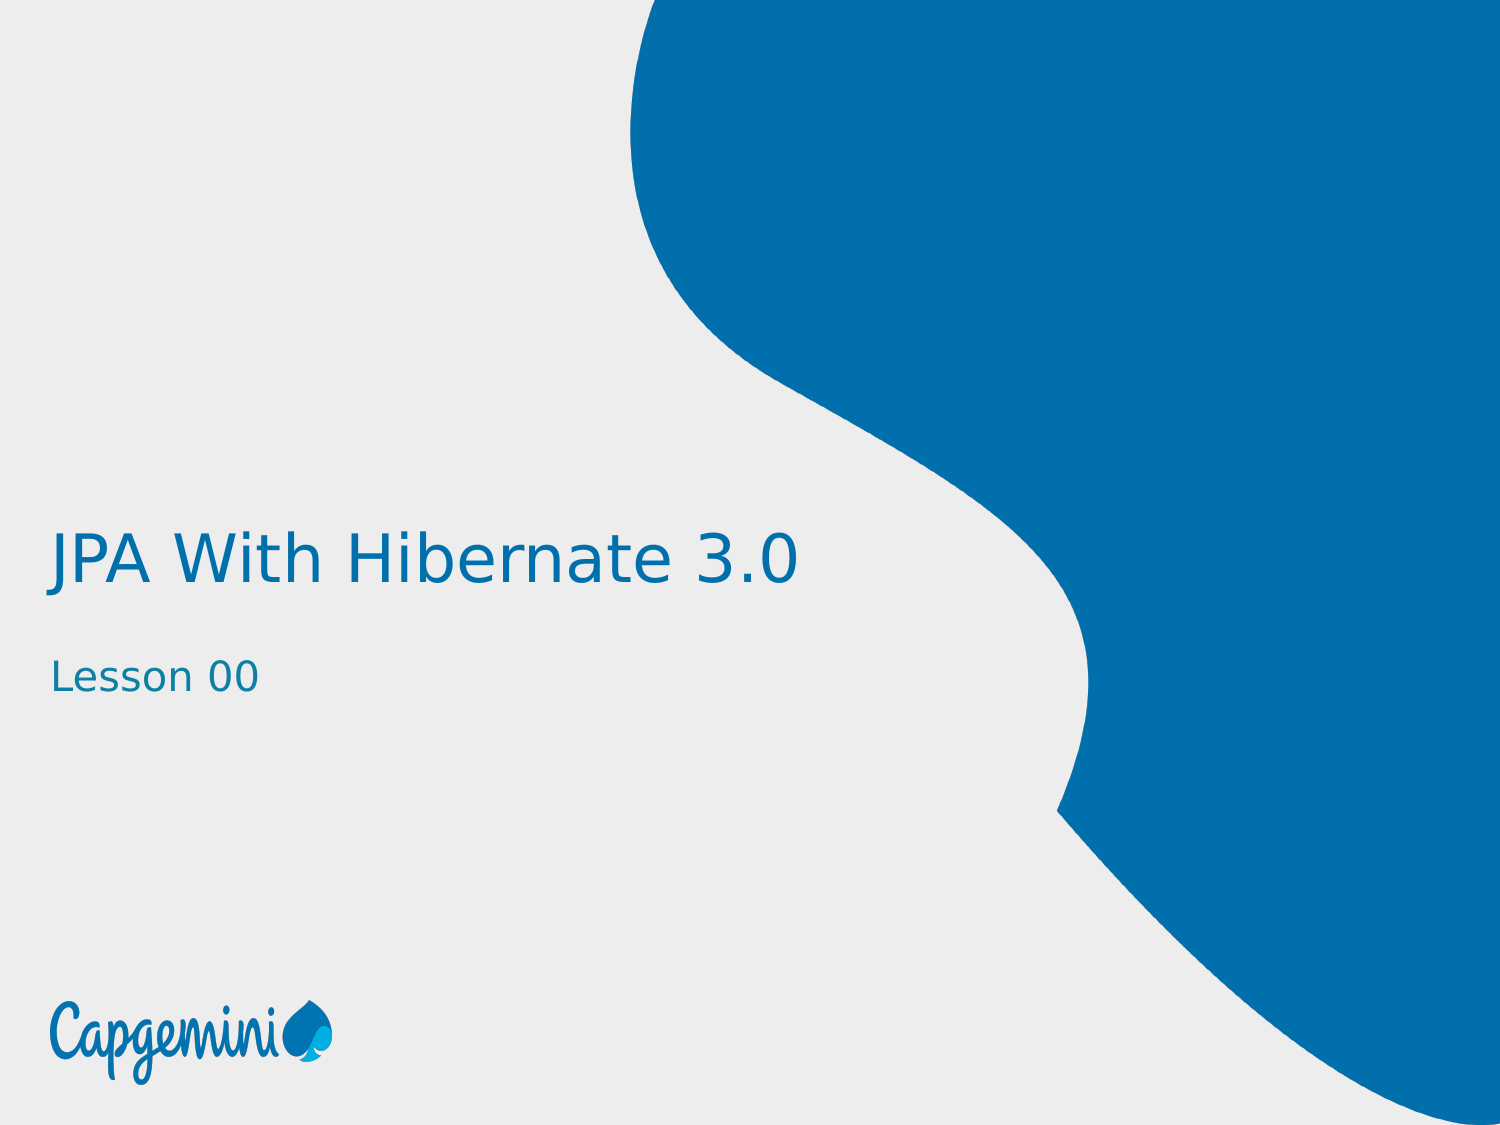

# JPA With Hibernate 3.0

Lesson 00